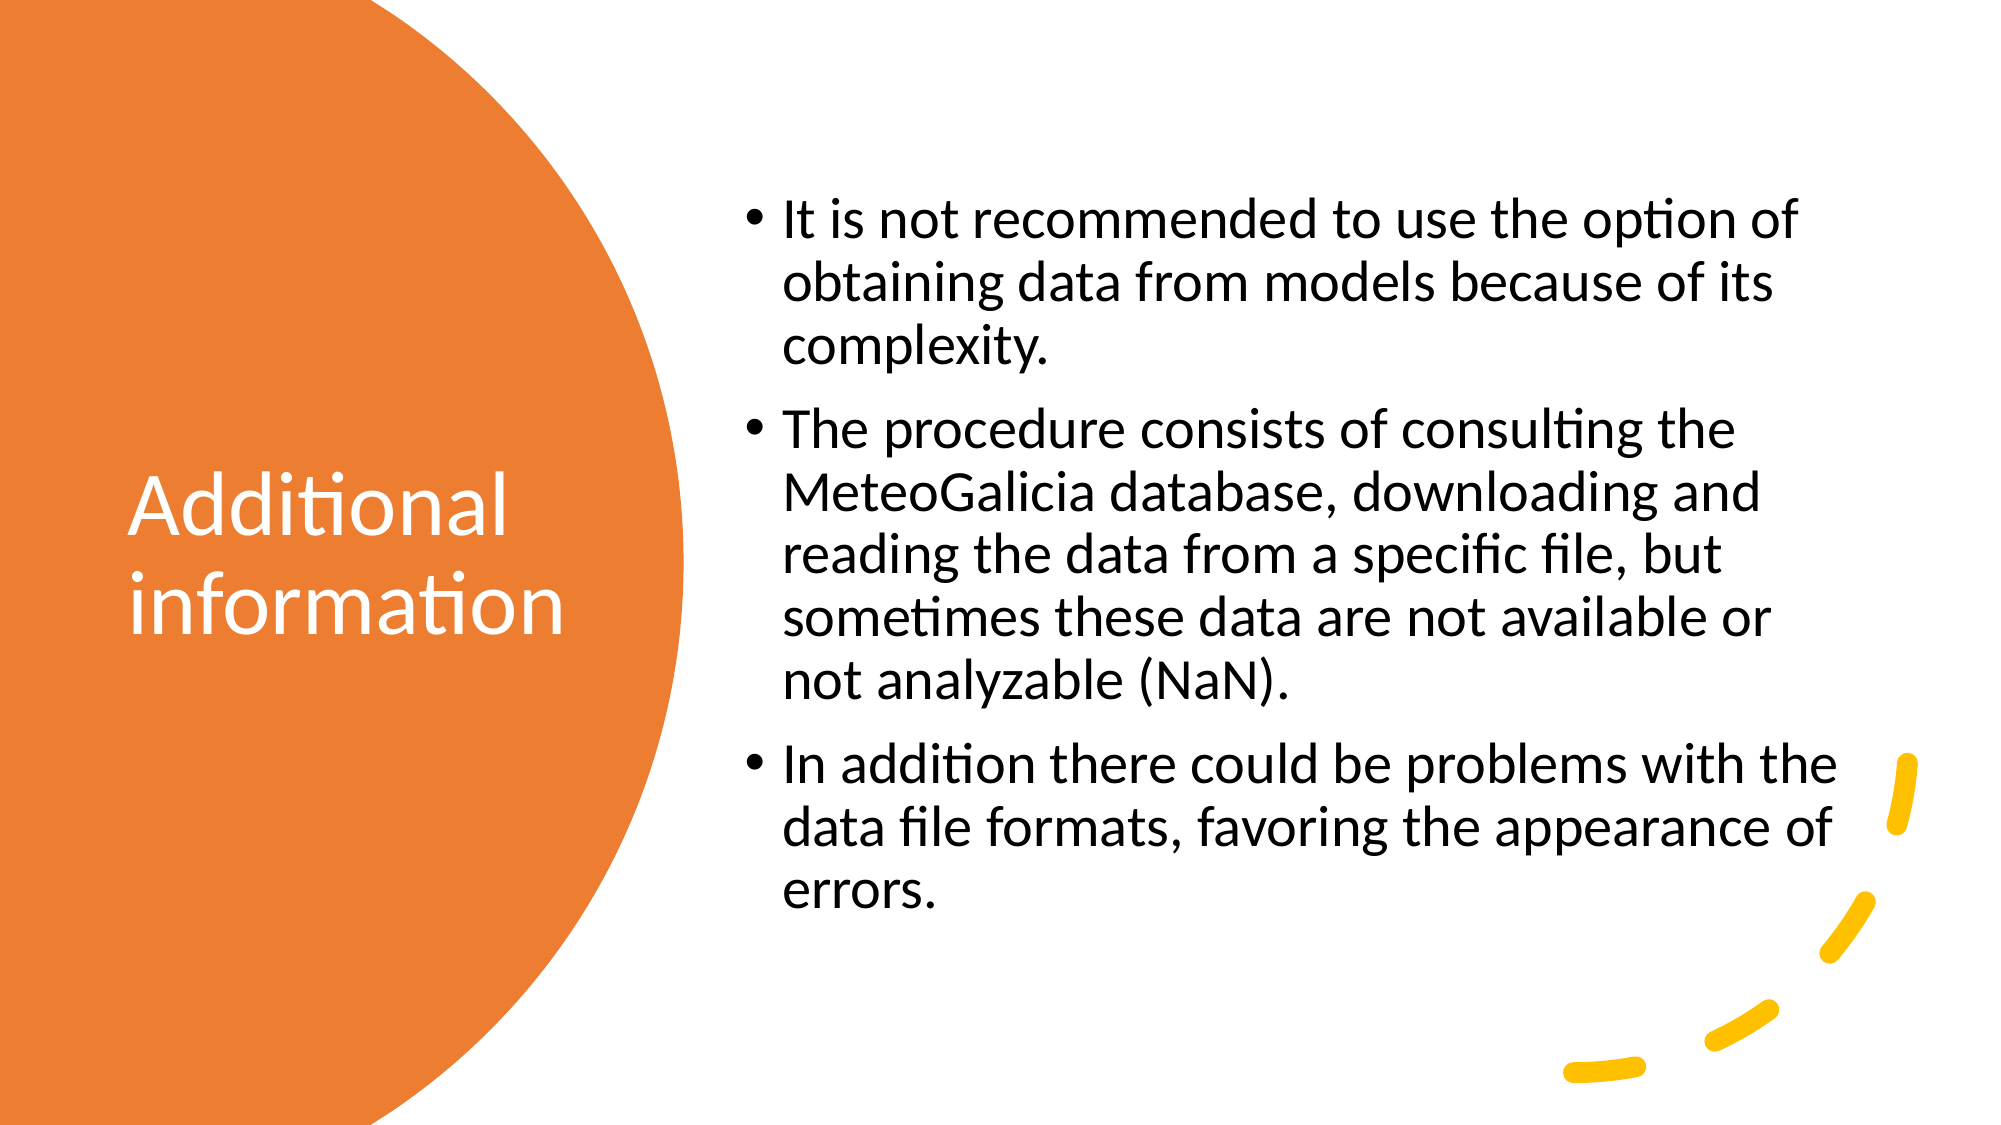

It is not recommended to use the option of obtaining data from models because of its complexity.
The procedure consists of consulting the MeteoGalicia database, downloading and reading the data from a specific file, but sometimes these data are not available or not analyzable (NaN).
In addition there could be problems with the data file formats, favoring the appearance of errors.
# Additional information